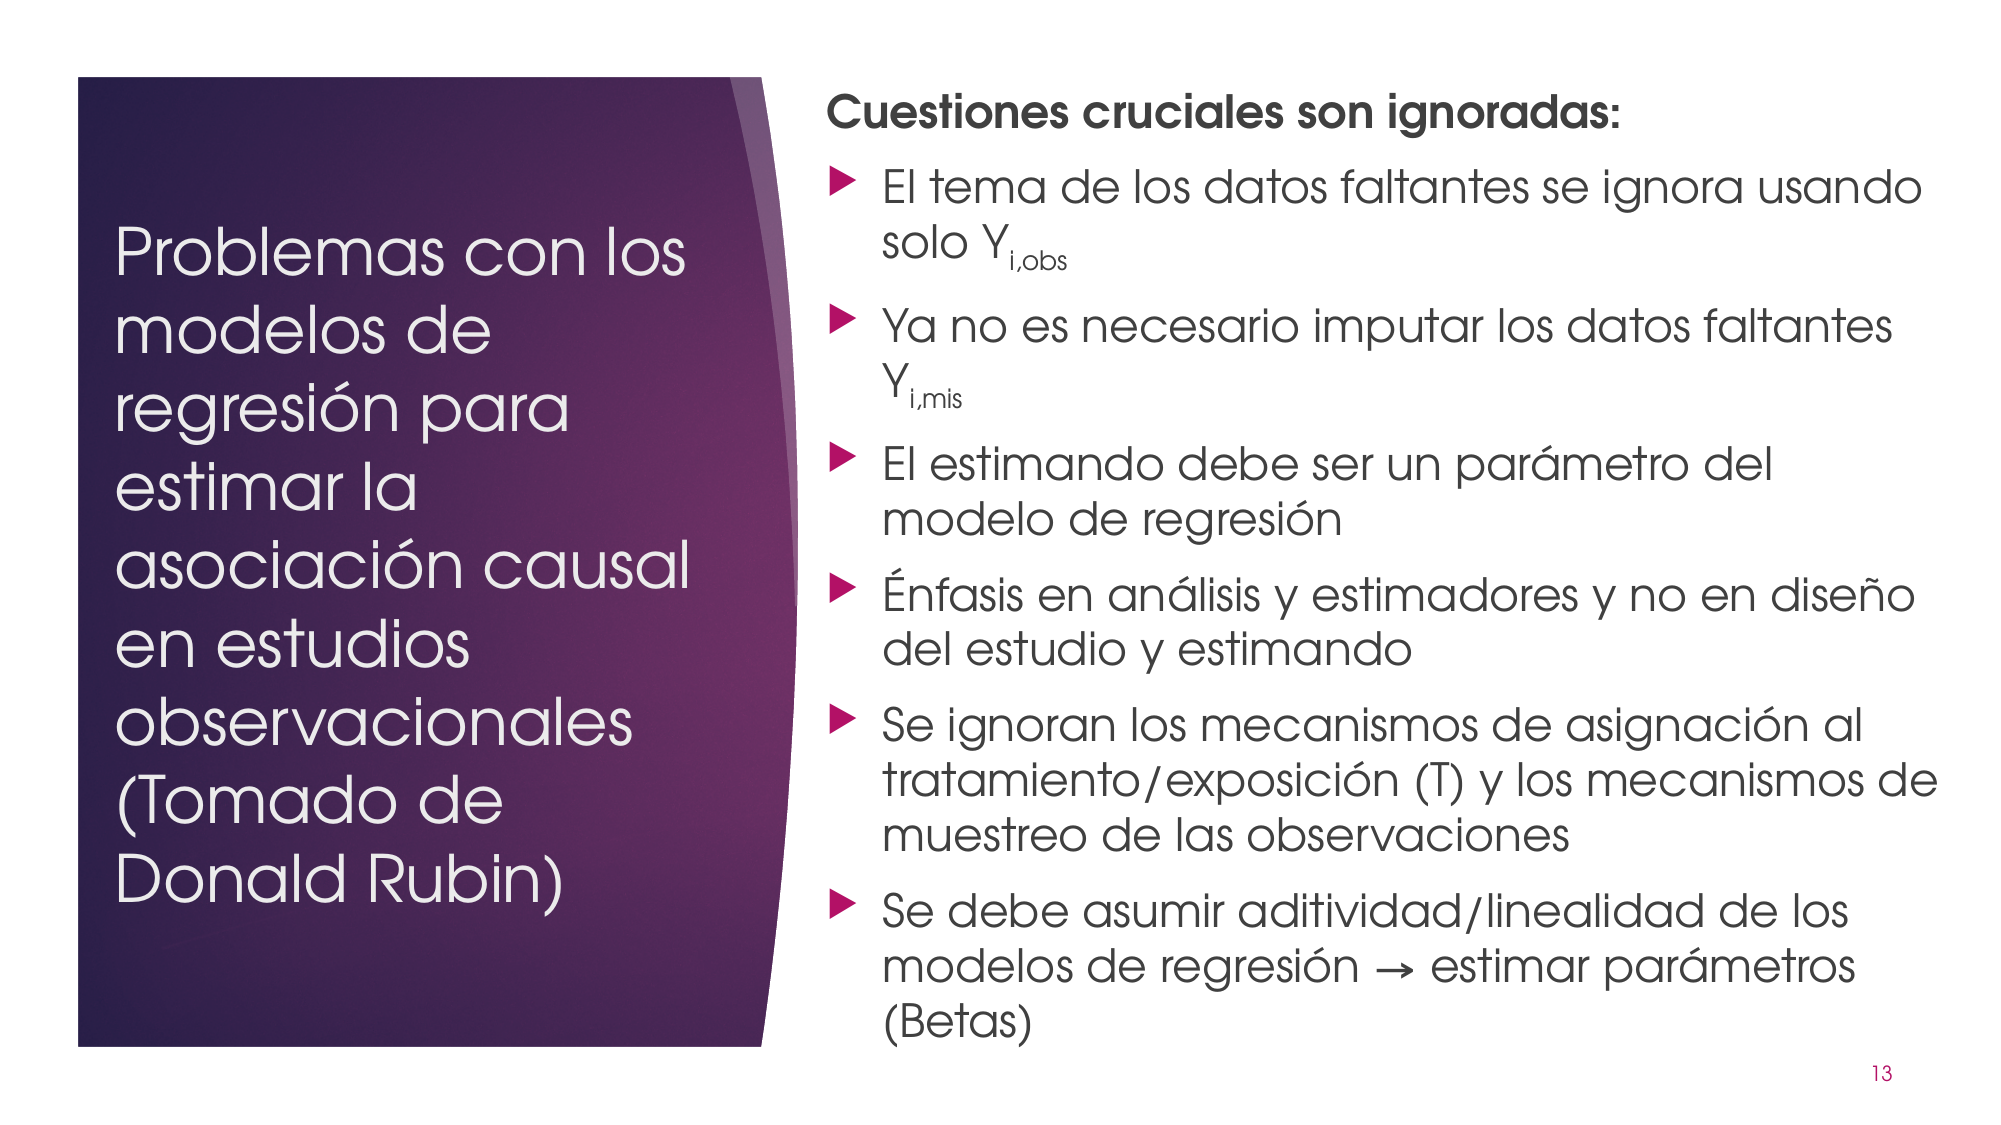

Cuestiones cruciales son ignoradas:
El tema de los datos faltantes se ignora usando solo Yi,obs
Ya no es necesario imputar los datos faltantes Yi,mis
El estimando debe ser un parámetro del modelo de regresión
Énfasis en análisis y estimadores y no en diseño del estudio y estimando
Se ignoran los mecanismos de asignación al tratamiento/exposición (T) y los mecanismos de muestreo de las observaciones
Se debe asumir aditividad/linealidad de los modelos de regresión → estimar parámetros (Betas)

# Problemas con los modelos de regresión para estimar la asociación causal en estudios observacionales (Tomado de Donald Rubin)

13